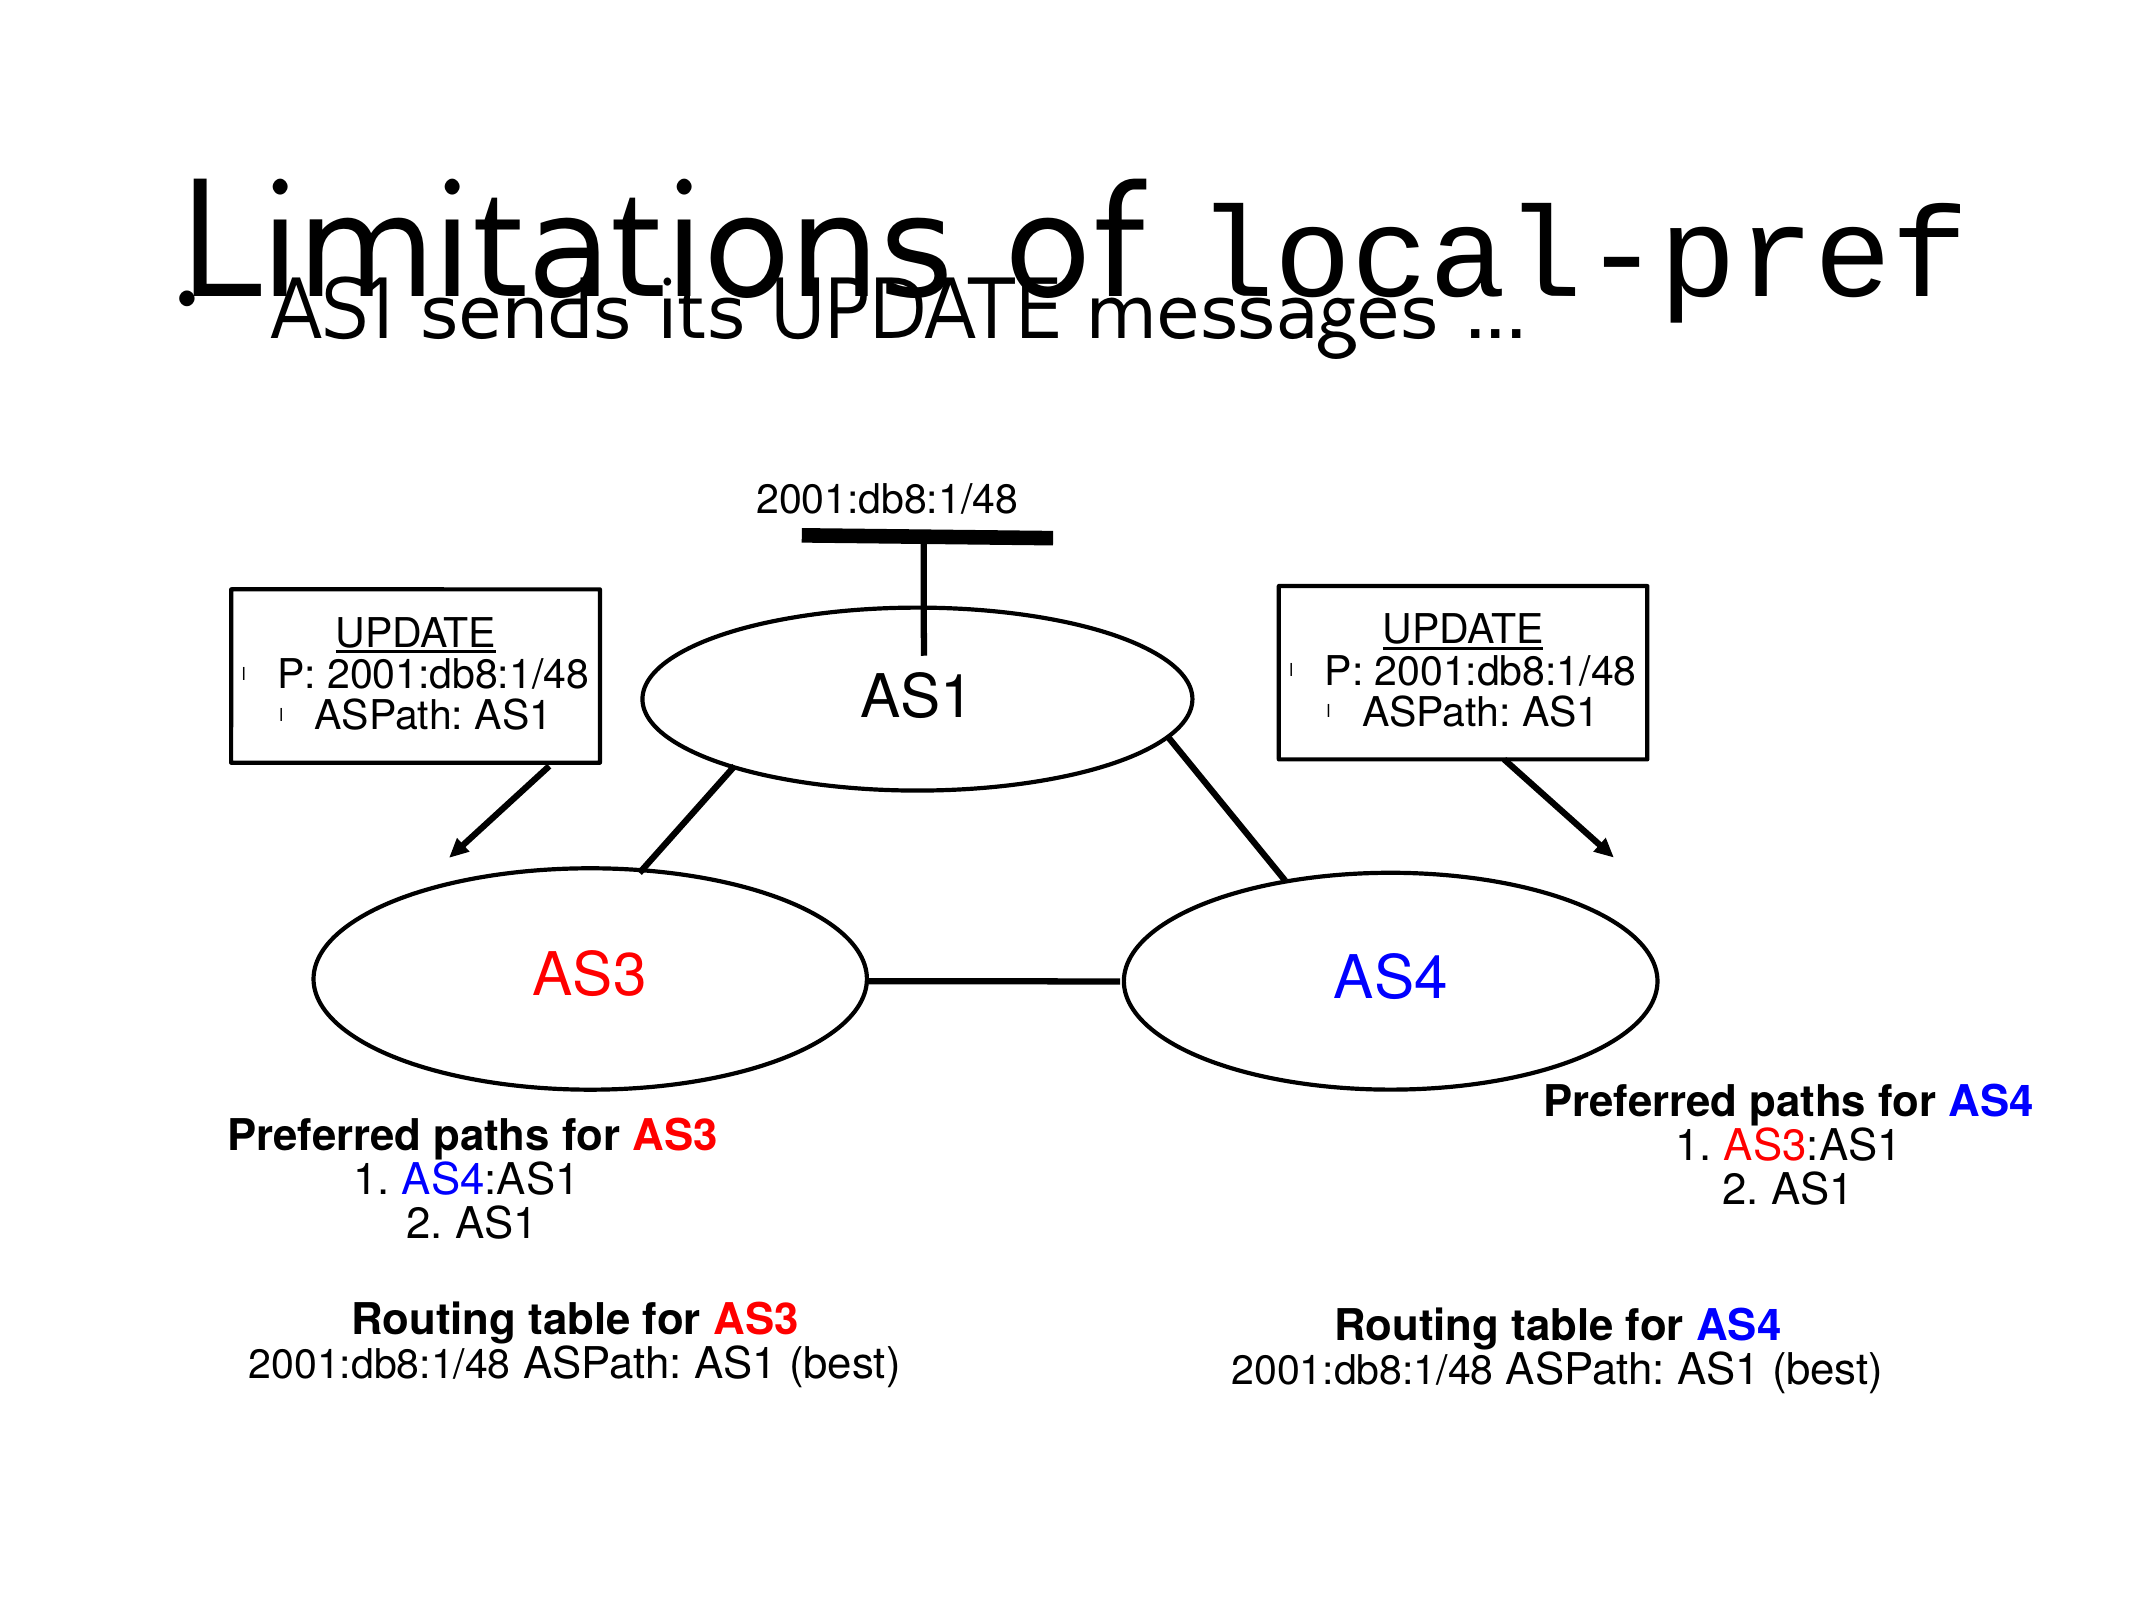

Limitations of local-pref
AS1 sends its UPDATE messages ...
2001:db8:1/48

UPDATE
P: 2001:db8:1/48
ASPath: AS1

Preferred paths for AS4
1. AS3:AS1
2. AS1
Routing table for AS4
2001:db8:1/48 ASPath: AS1 (best)

UPDATE
P: 2001:db8:1/48
ASPath: AS1

Preferred paths for AS3
1. AS4:AS1
2. AS1
Routing table for AS3
2001:db8:1/48 ASPath: AS1 (best)

AS1

AS3

AS4